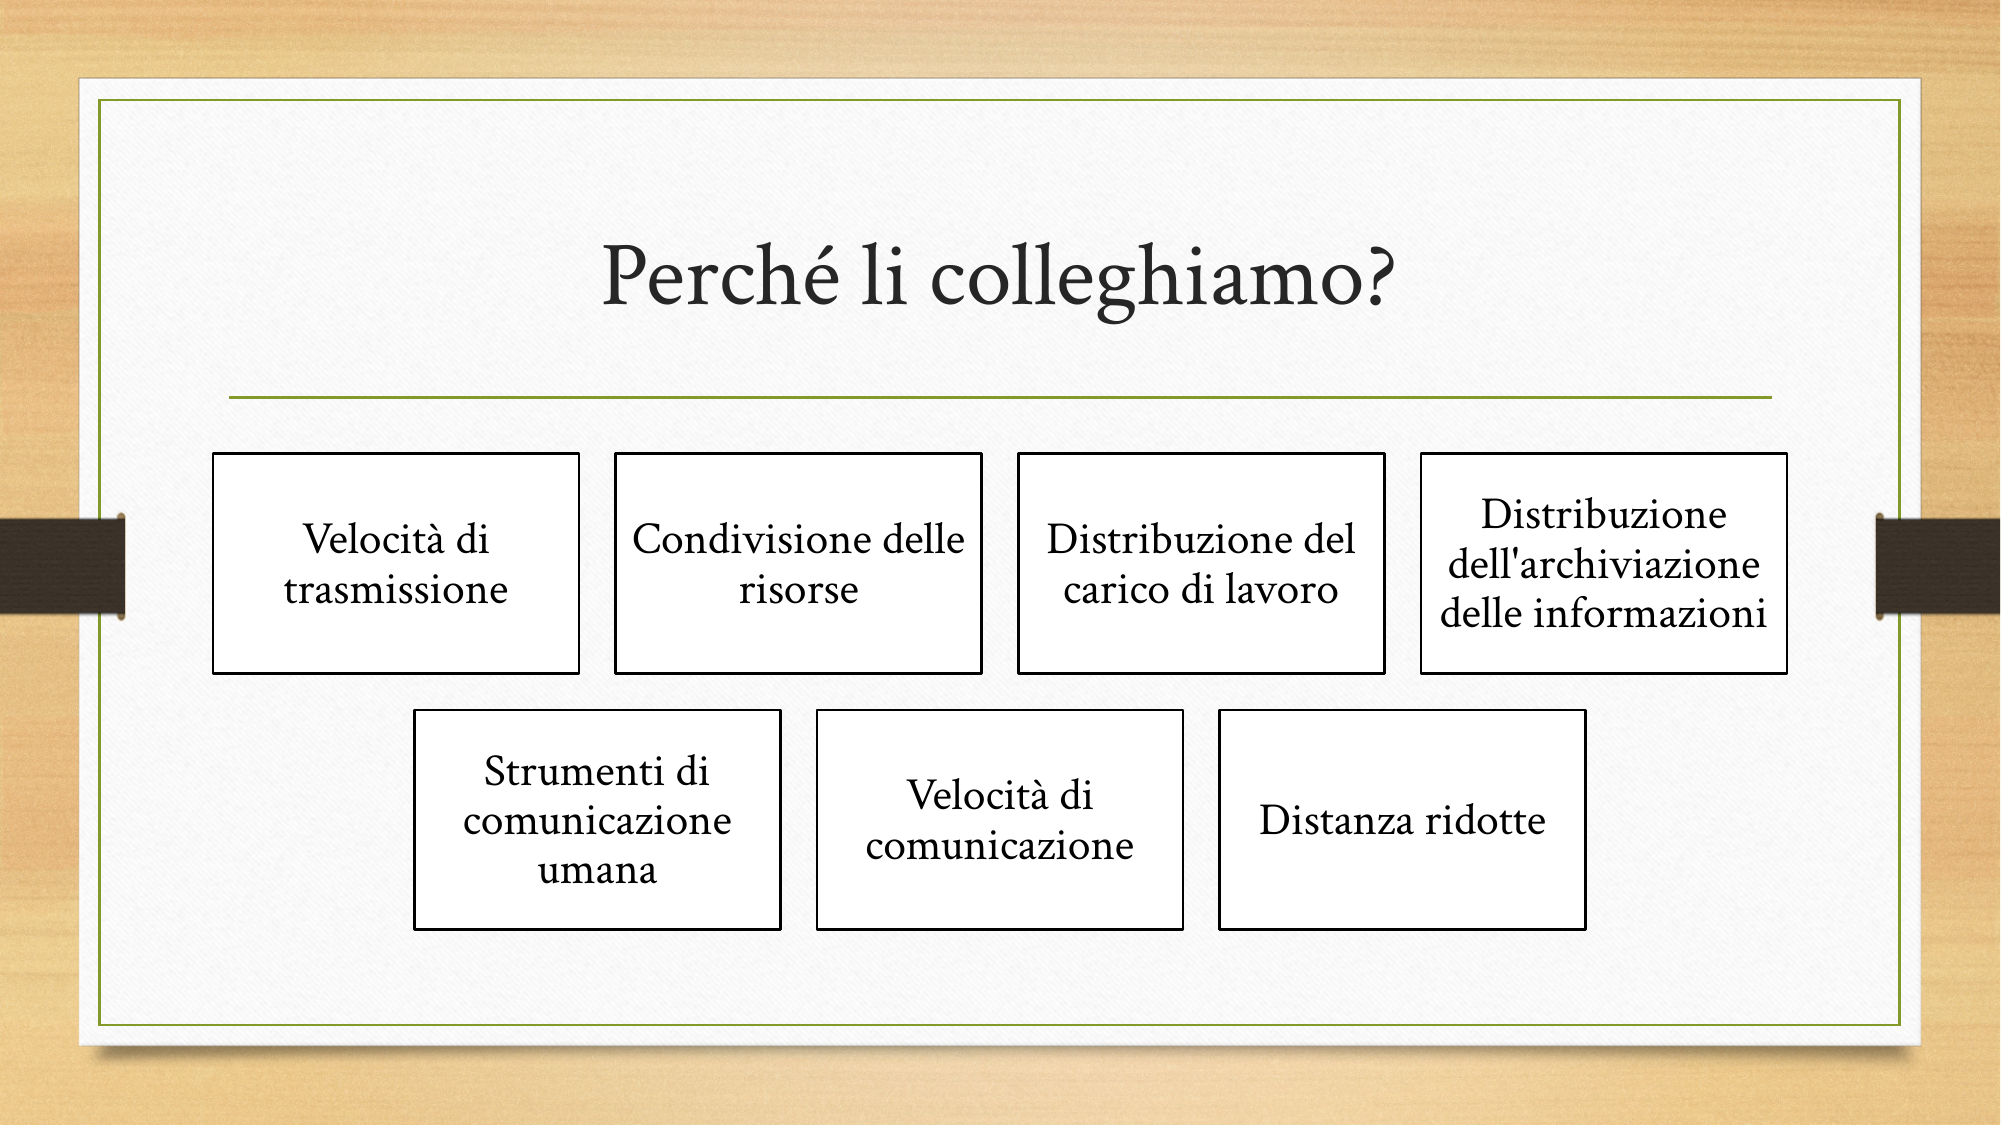

# Perché li colleghiamo?
Velocità di trasmissione
Condivisione delle risorse
Distribuzione del carico di lavoro
Distribuzione dell'archiviazione delle informazioni
Strumenti di comunicazione umana
Velocità di comunicazione
Distanza ridotte